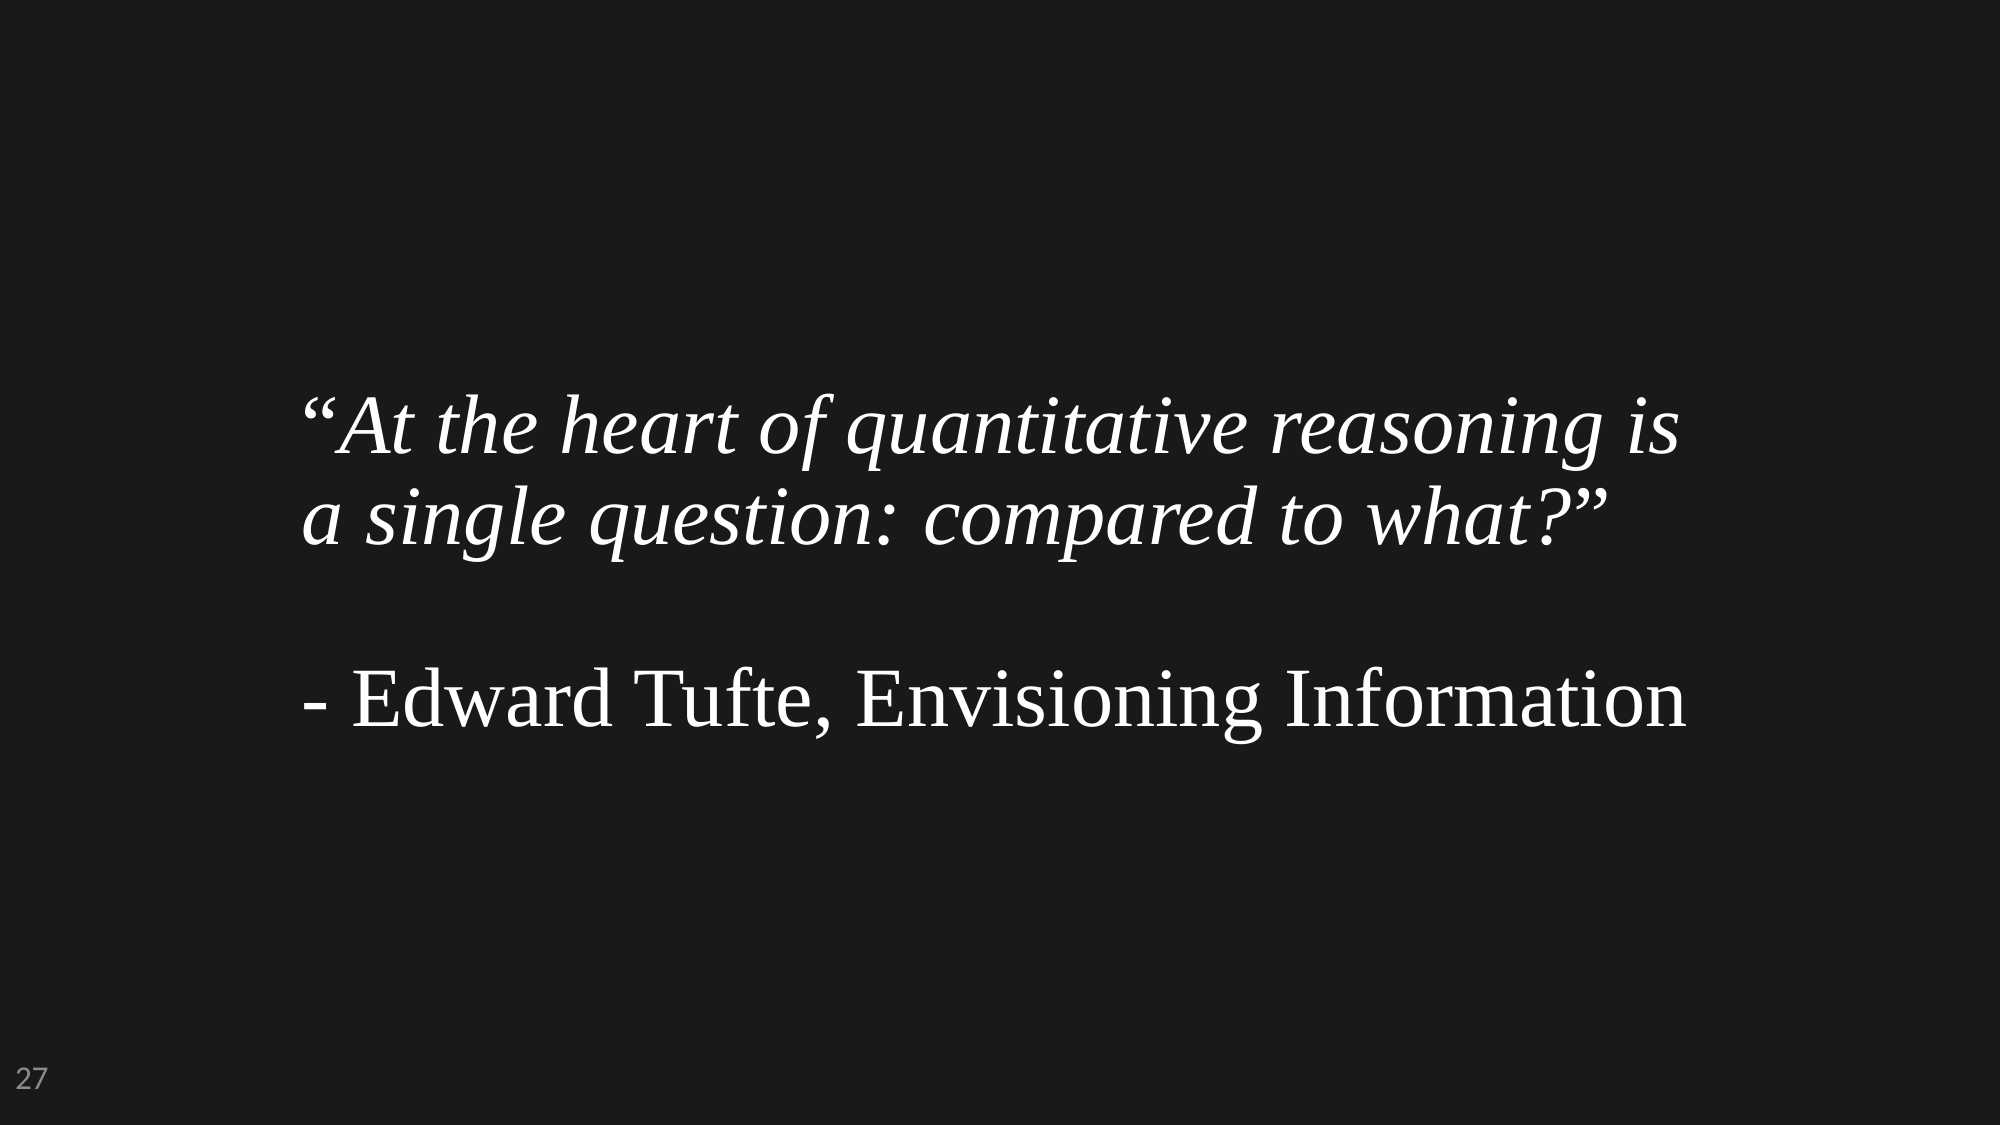

# “At the heart of quantitative reasoning is a single question: compared to what?” - Edward Tufte, Envisioning Information
27